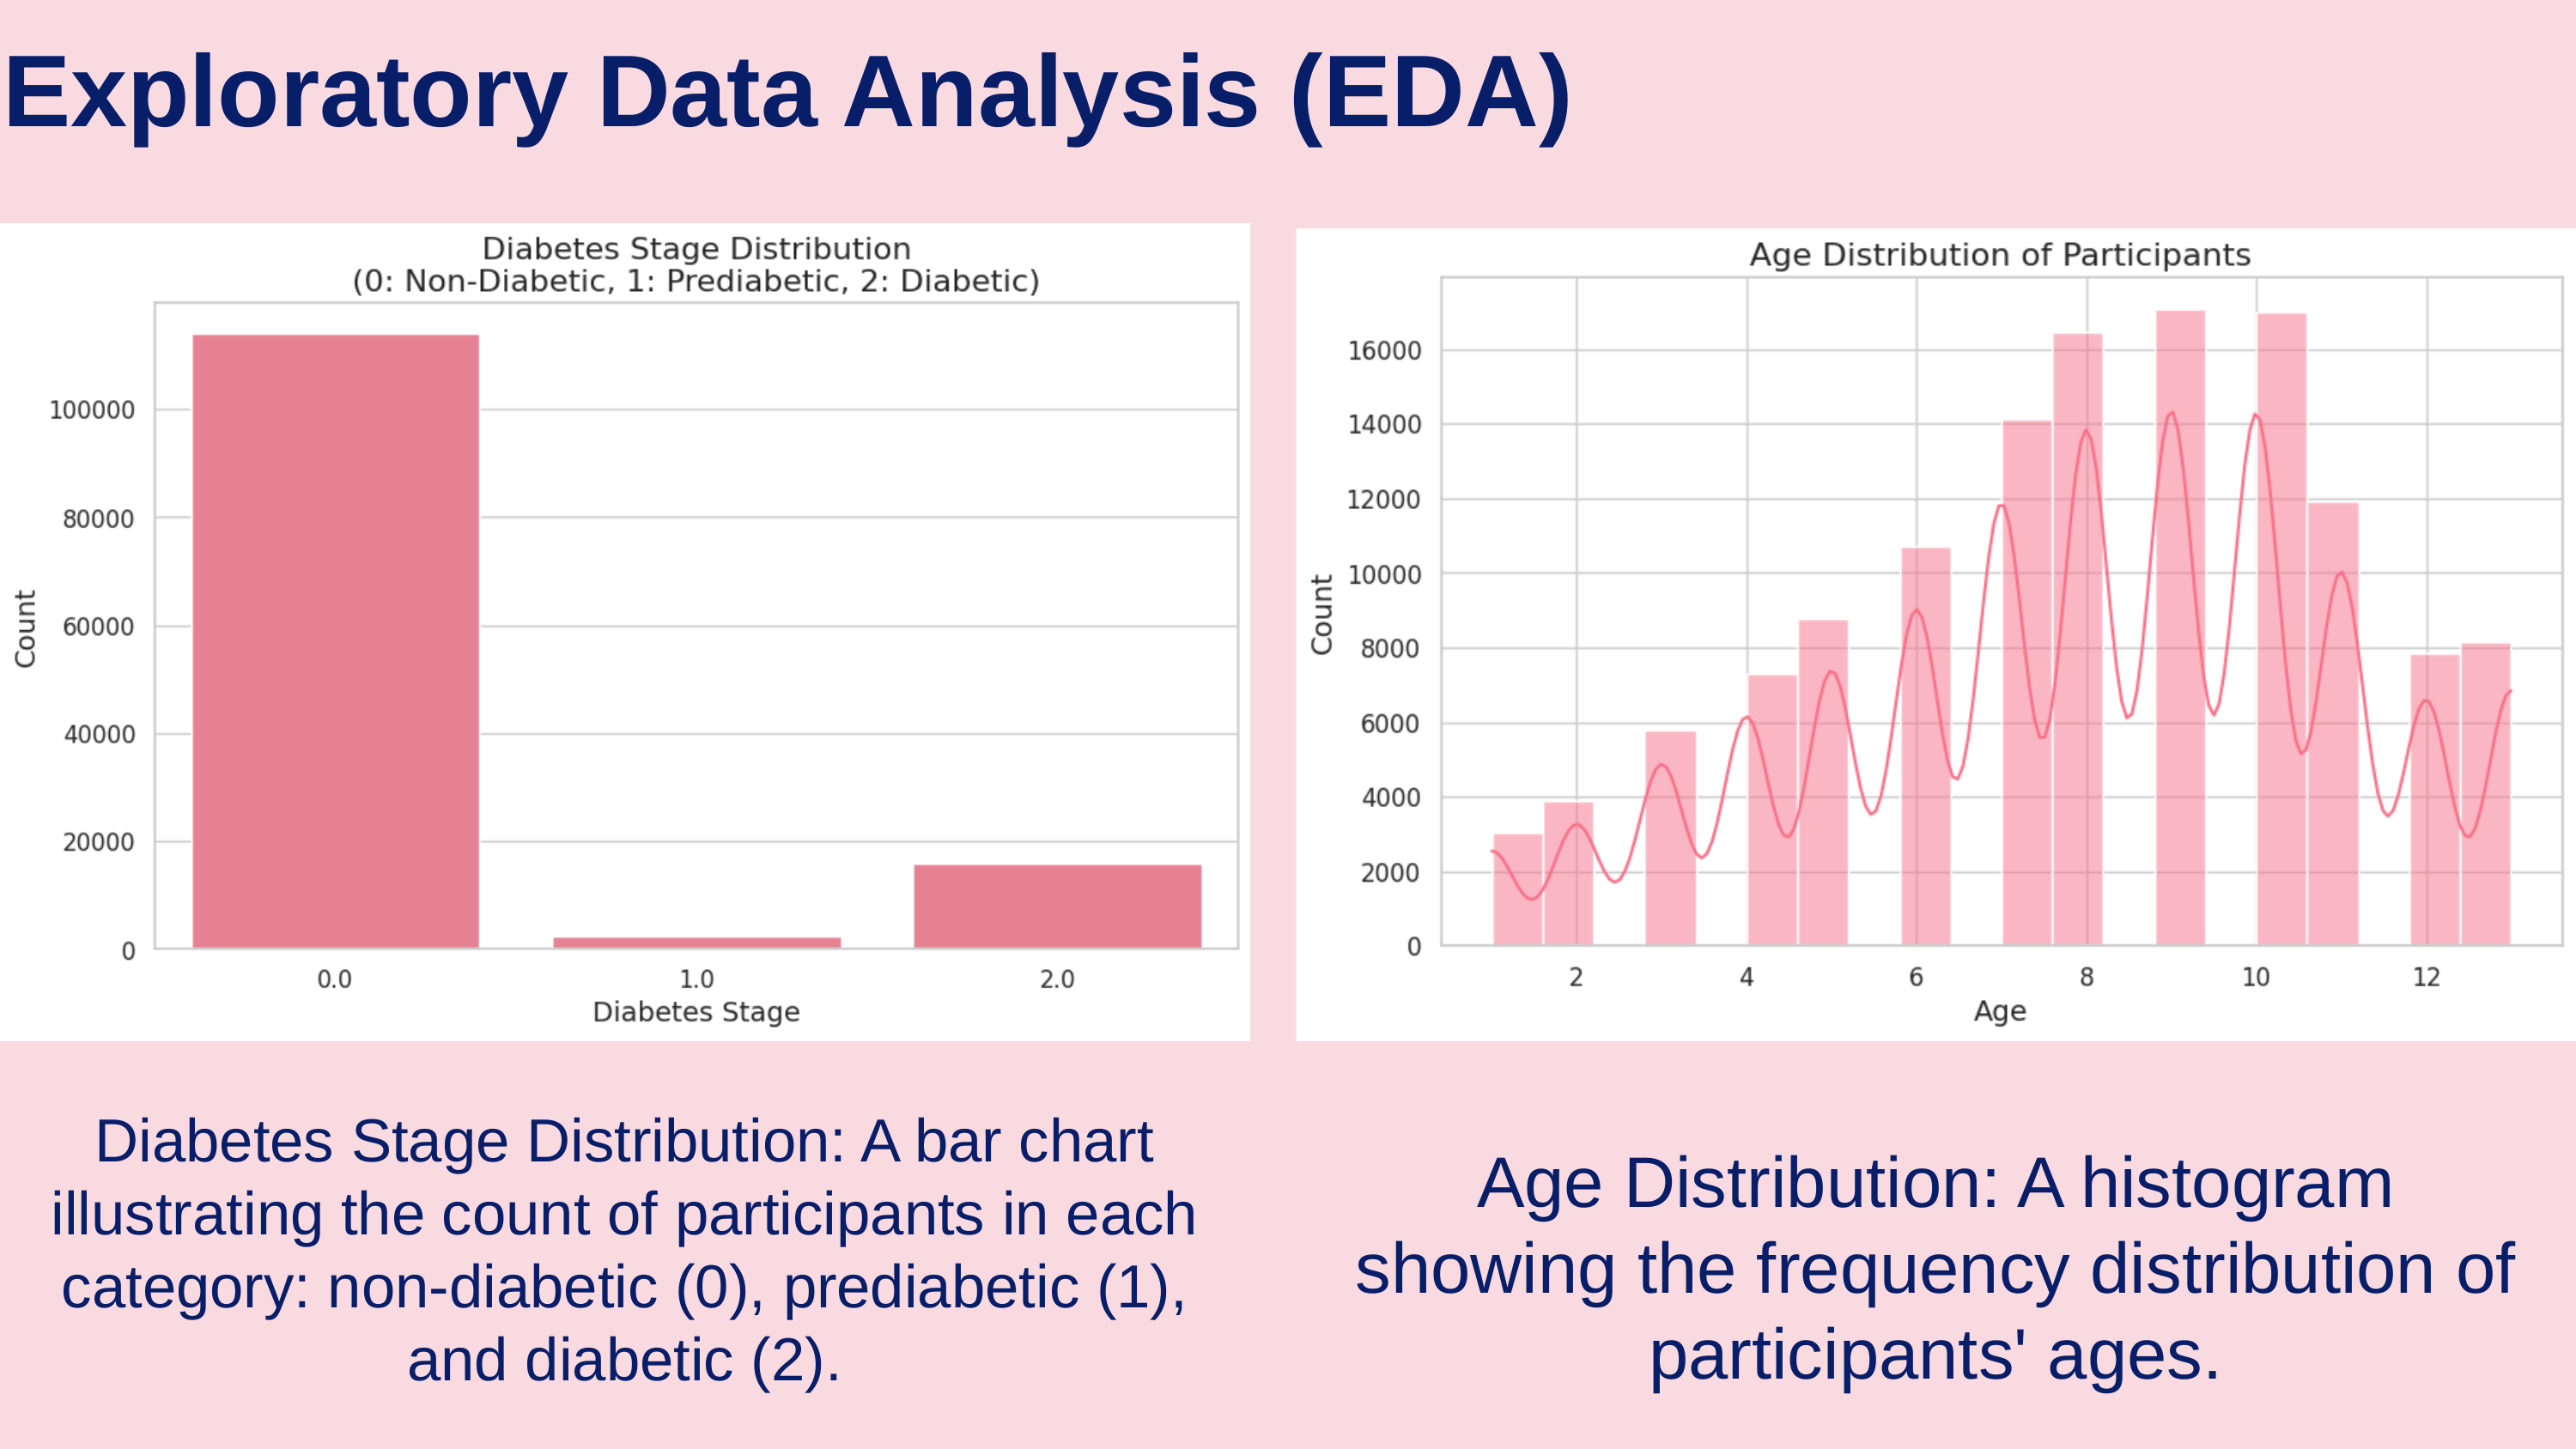

Exploratory Data Analysis (EDA)

Diabetes Stage Distribution: A bar chart illustrating the count of participants in each category: non-diabetic (0), prediabetic (1), and diabetic (2).
Age Distribution: A histogram showing the frequency distribution of participants' ages.